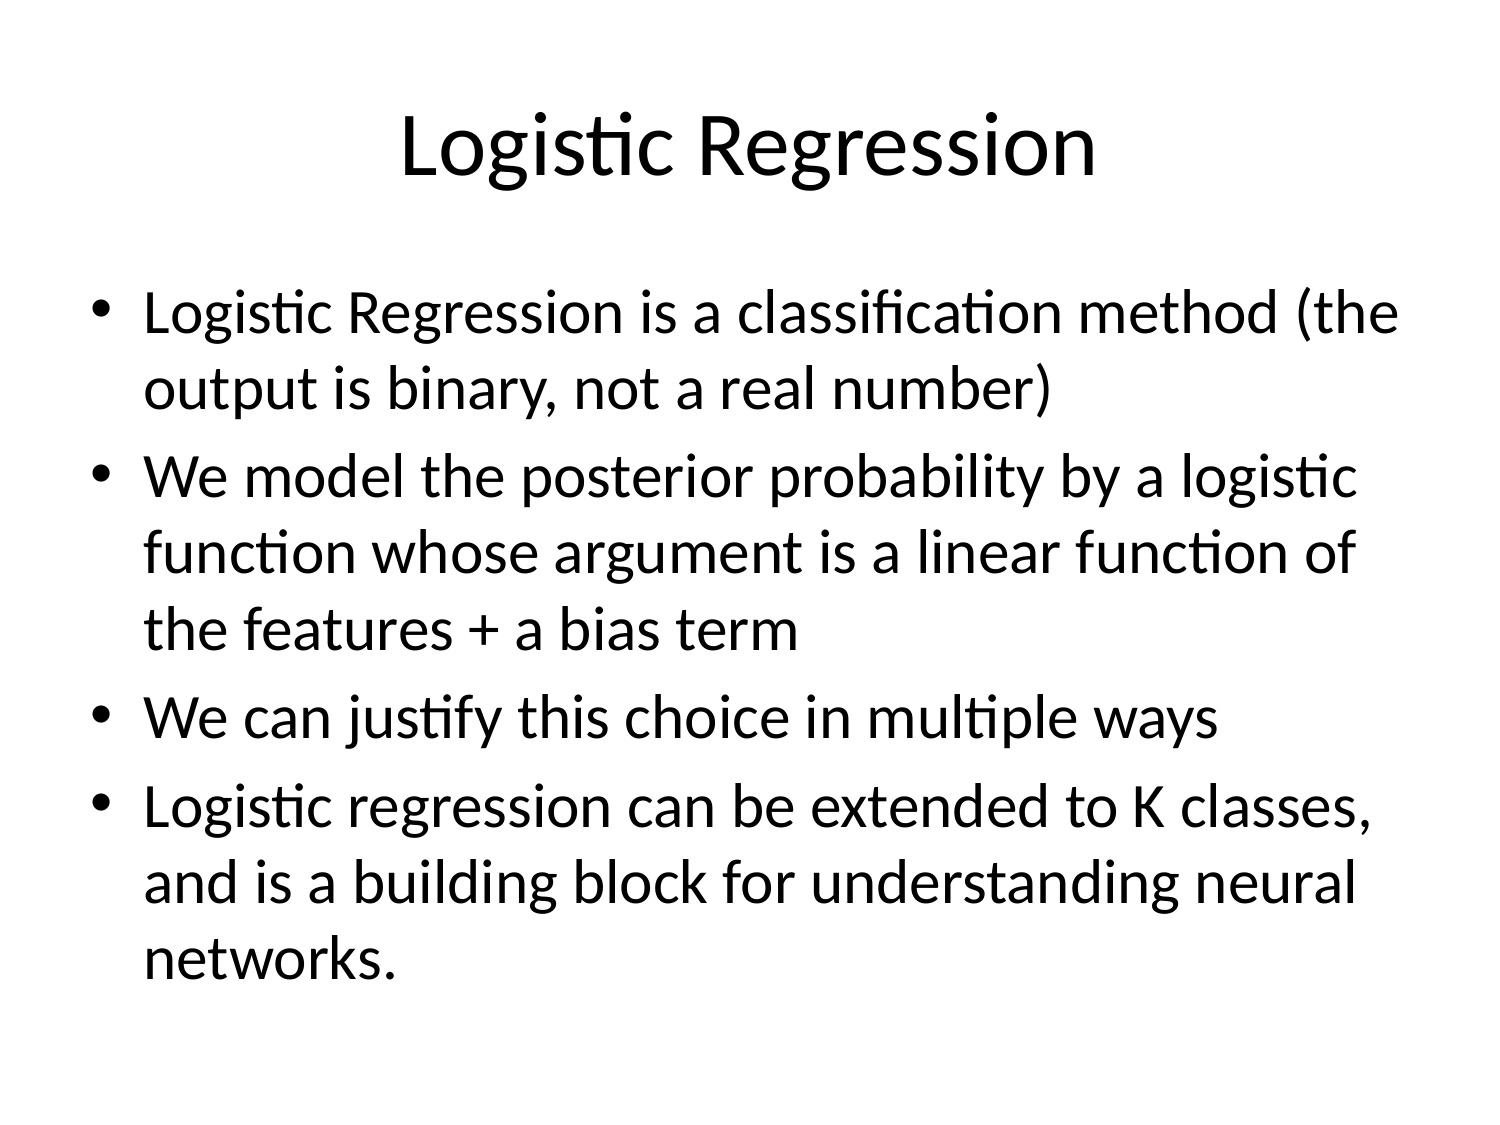

# Logistic Regression
Logistic Regression is a classification method (the output is binary, not a real number)
We model the posterior probability by a logistic function whose argument is a linear function of the features + a bias term
We can justify this choice in multiple ways
Logistic regression can be extended to K classes, and is a building block for understanding neural networks.